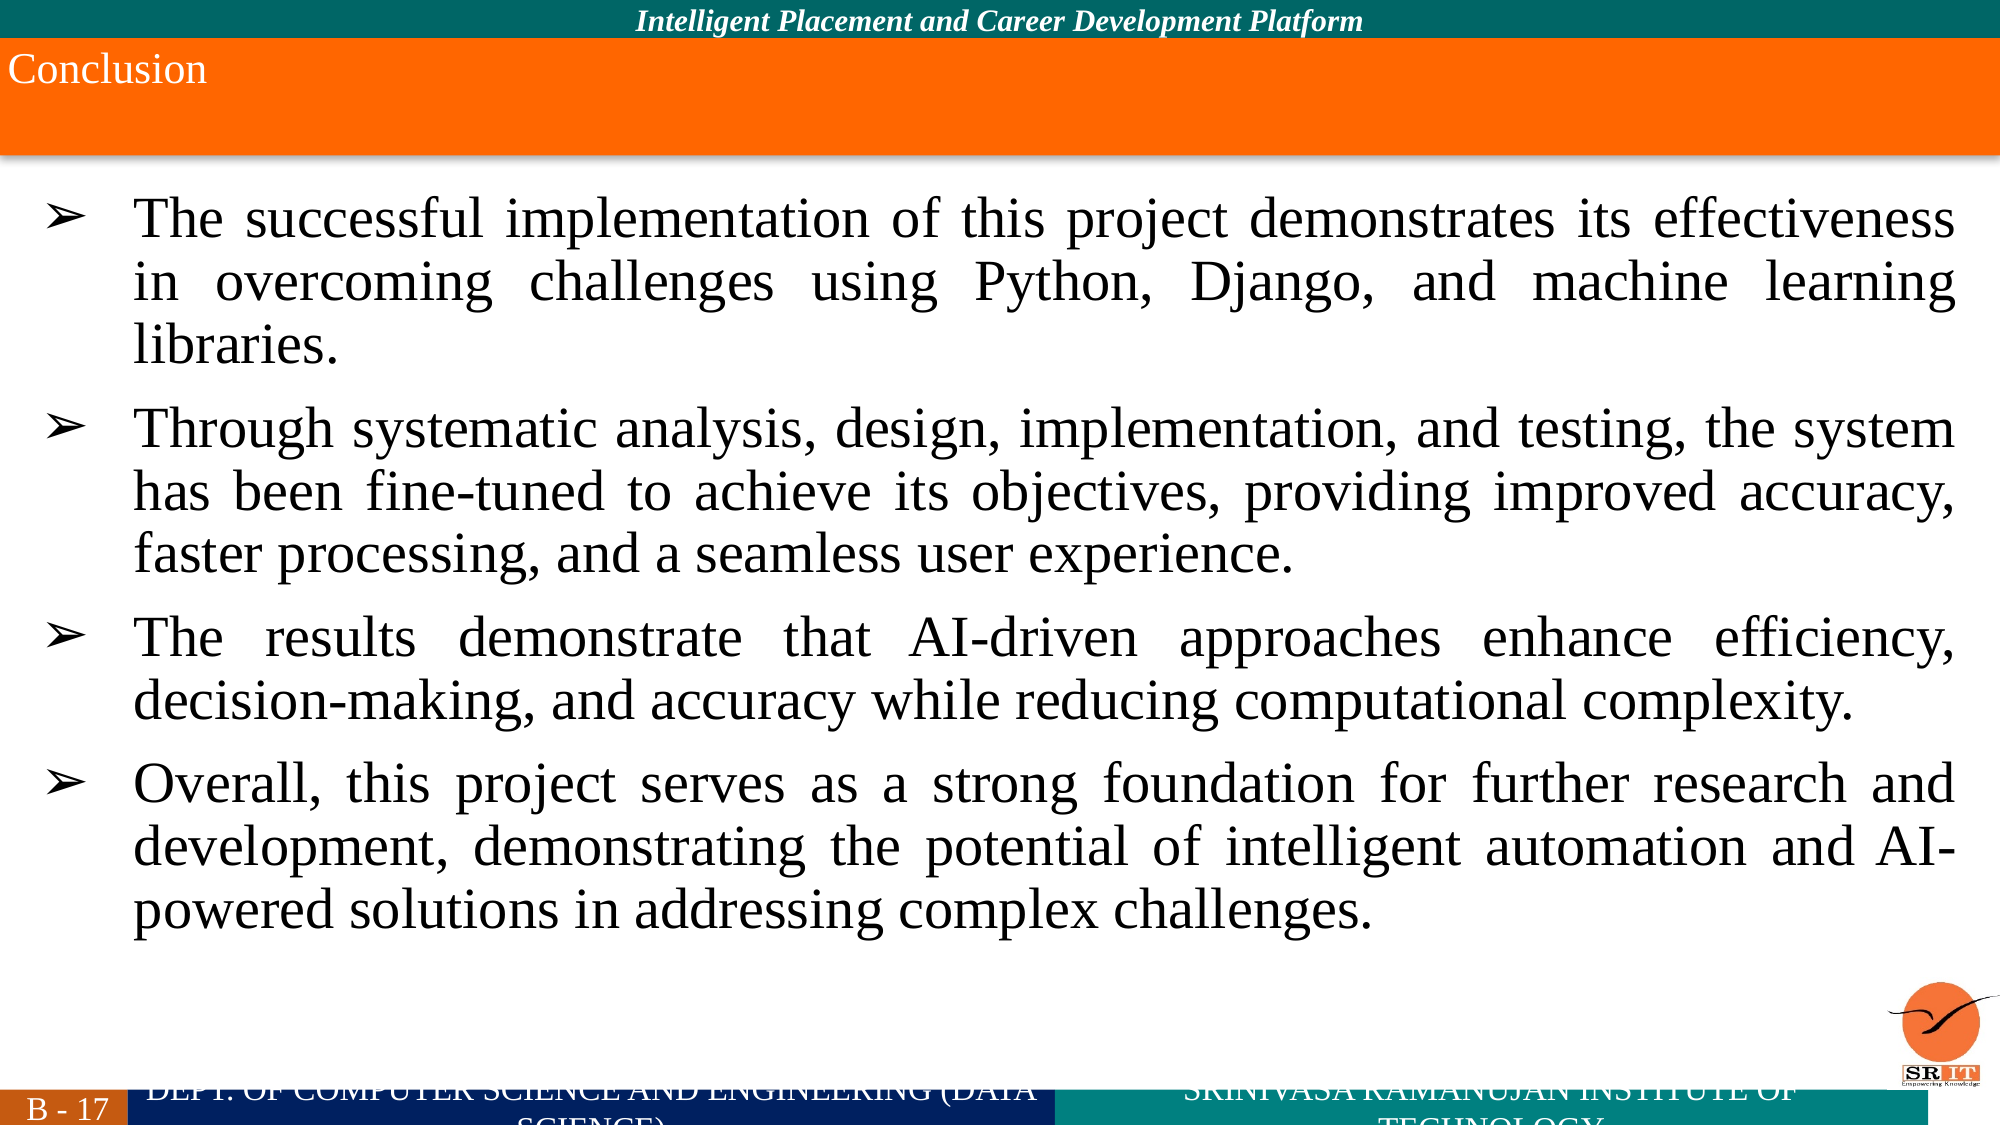

# Conclusion
The successful implementation of this project demonstrates its effectiveness in overcoming challenges using Python, Django, and machine learning libraries.
Through systematic analysis, design, implementation, and testing, the system has been fine-tuned to achieve its objectives, providing improved accuracy, faster processing, and a seamless user experience.
The results demonstrate that AI-driven approaches enhance efficiency, decision-making, and accuracy while reducing computational complexity.
Overall, this project serves as a strong foundation for further research and development, demonstrating the potential of intelligent automation and AI-powered solutions in addressing complex challenges.